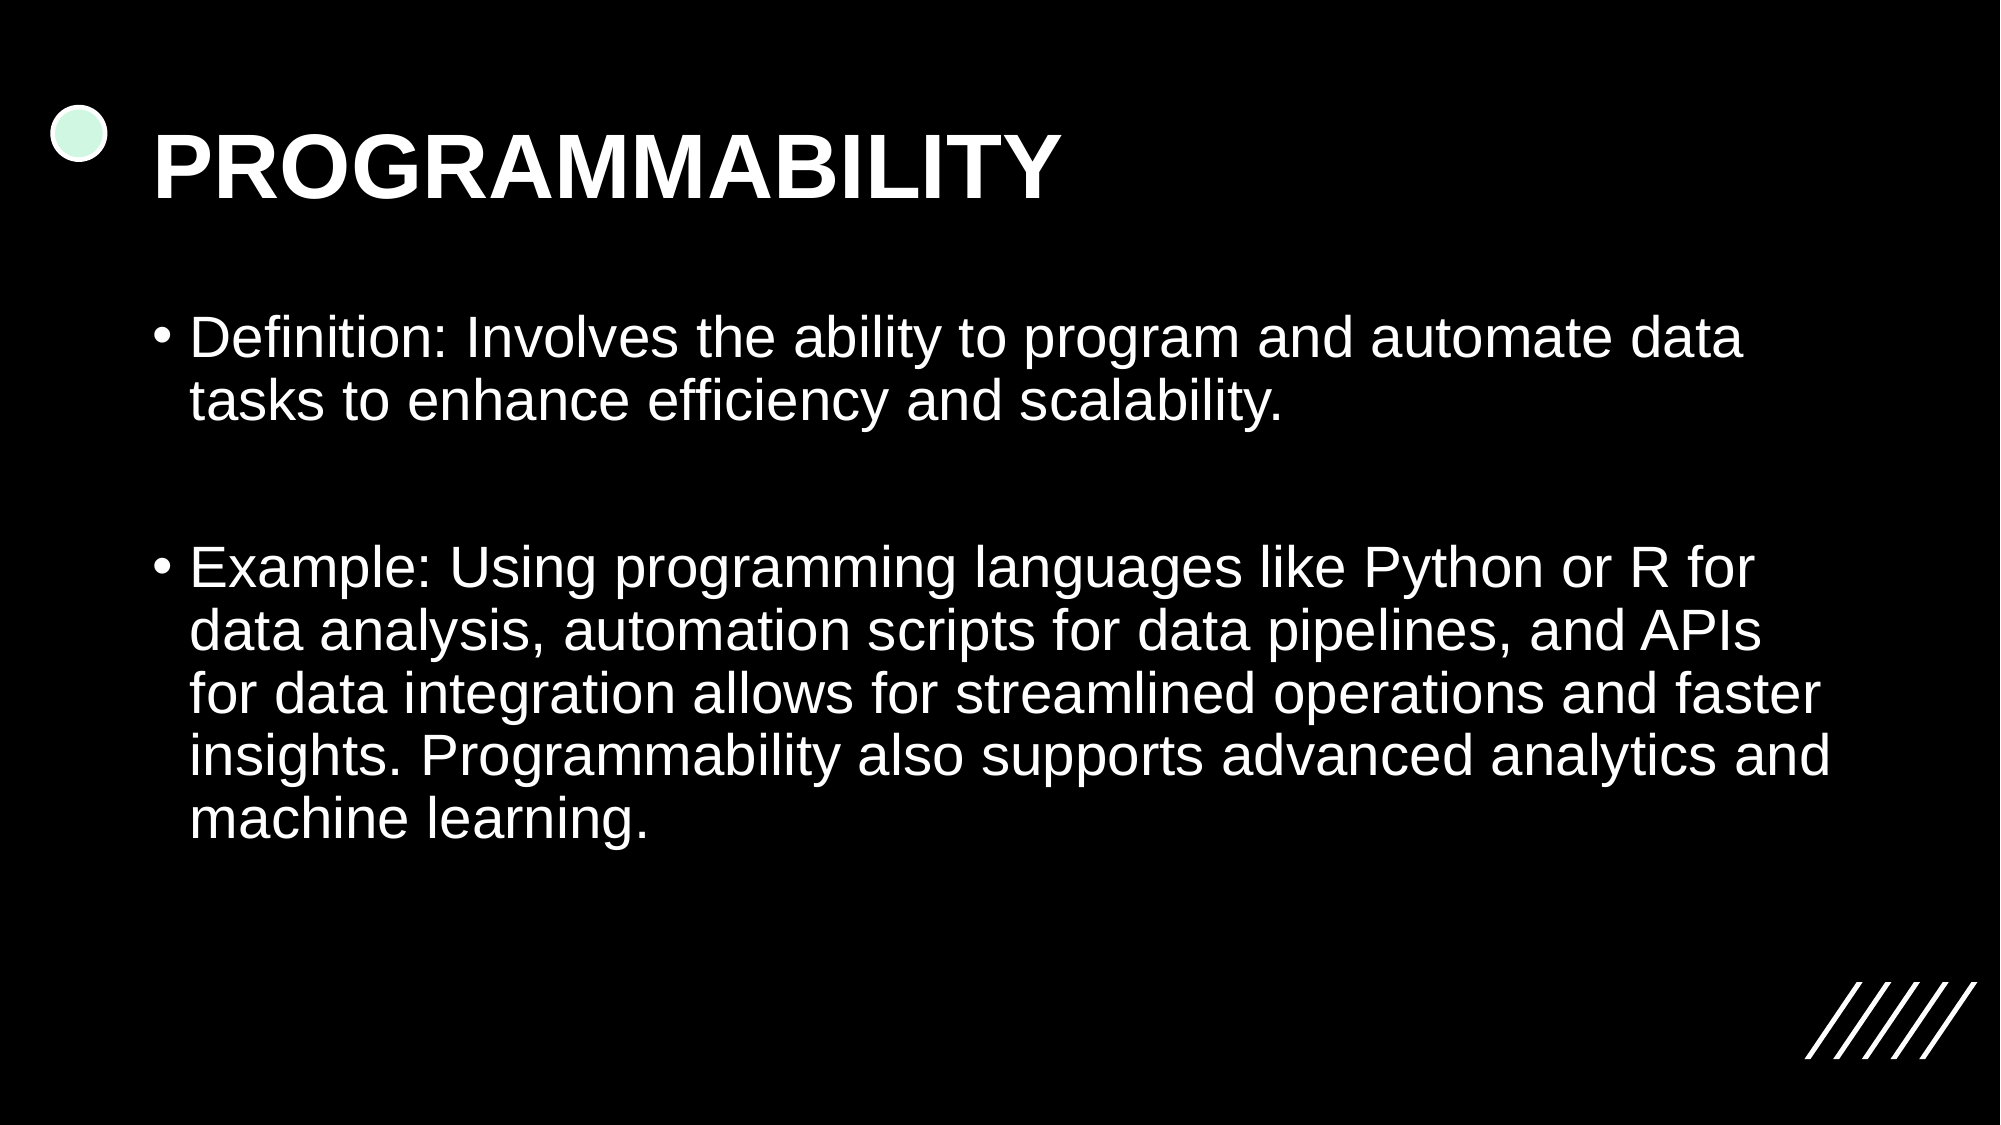

# PROGRAMMABILITY
Definition: Involves the ability to program and automate data tasks to enhance efficiency and scalability.

Example: Using programming languages like Python or R for data analysis, automation scripts for data pipelines, and APIs for data integration allows for streamlined operations and faster insights. Programmability also supports advanced analytics and machine learning.